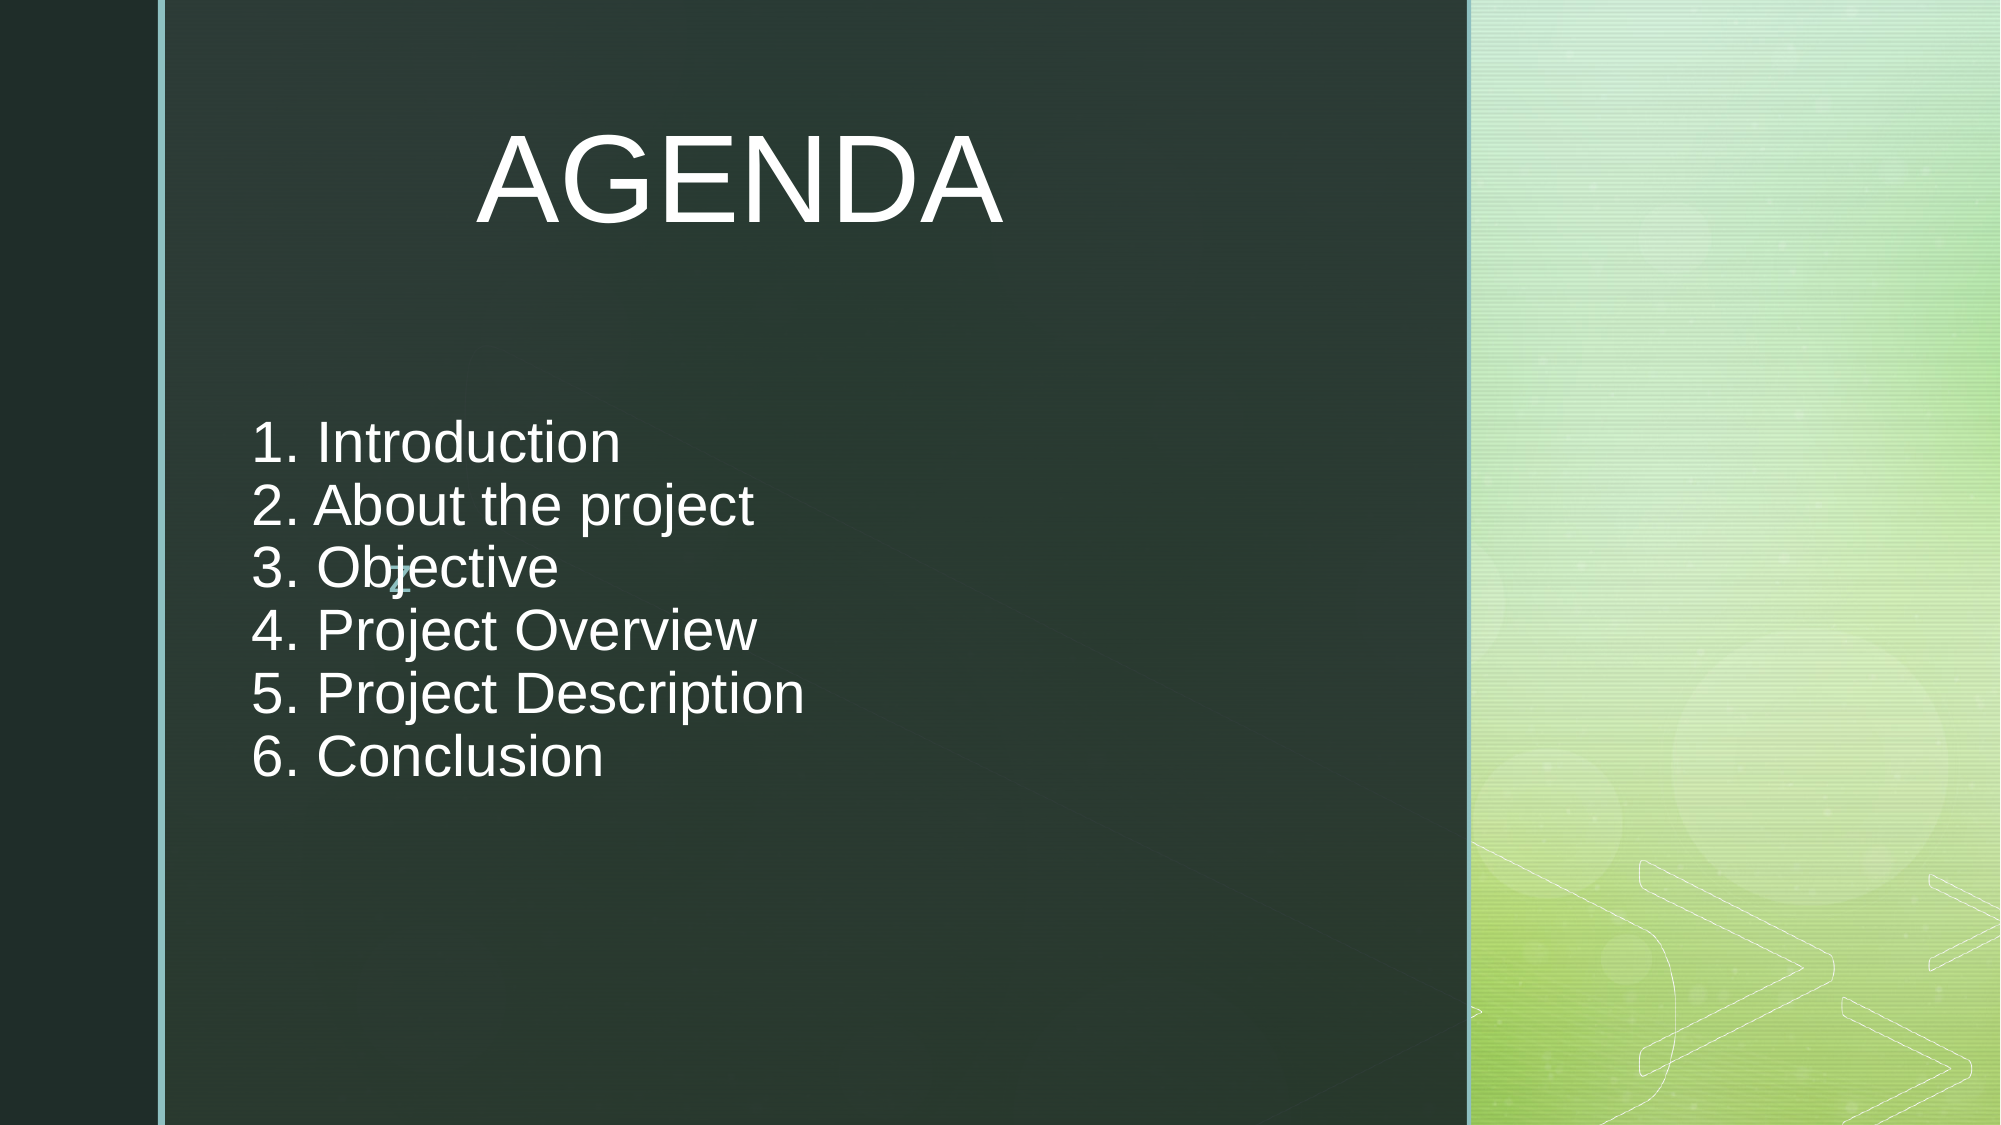

AGENDA
# 1. Introduction 2. About the project 3. Objective 4. Project Overview 5. Project Description 6. Conclusion